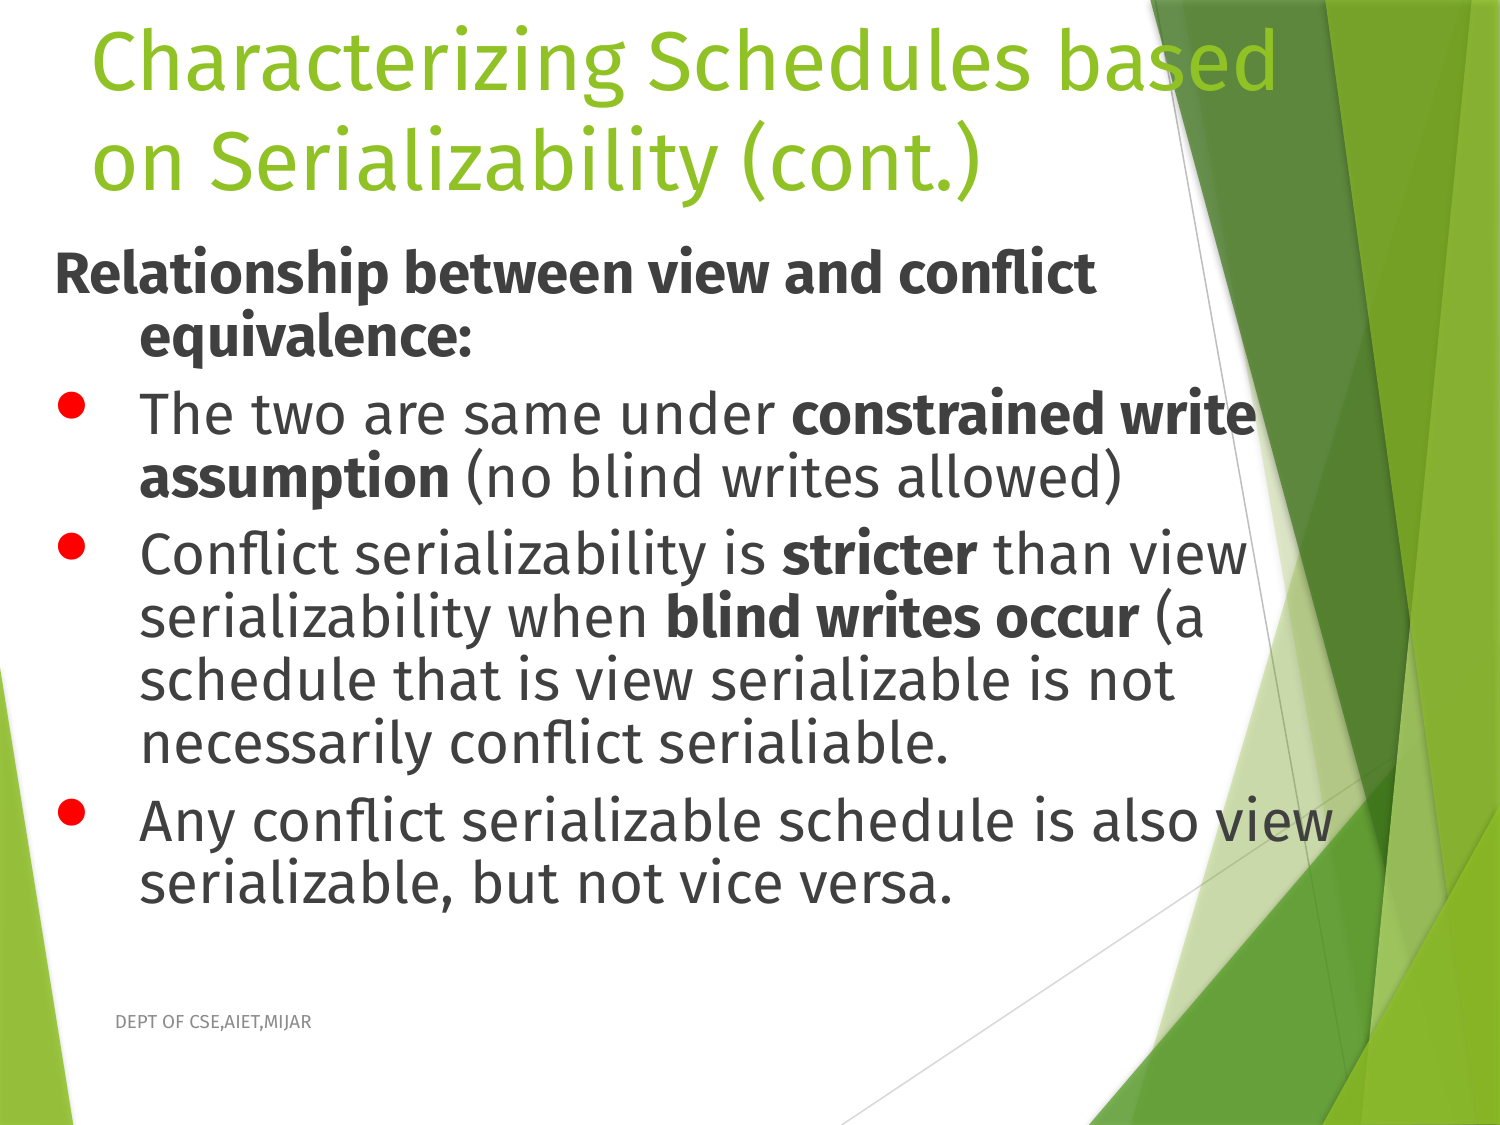

# Characterizing Schedules based on Serializability (cont.)
Relationship between view and conflict equivalence:
The two are same under constrained write assumption (no blind writes allowed)
Conflict serializability is stricter than view serializability when blind writes occur (a schedule that is view serializable is not necessarily conflict serialiable.
Any conflict serializable schedule is also view serializable, but not vice versa.
DEPT OF CSE,AIET,MIJAR